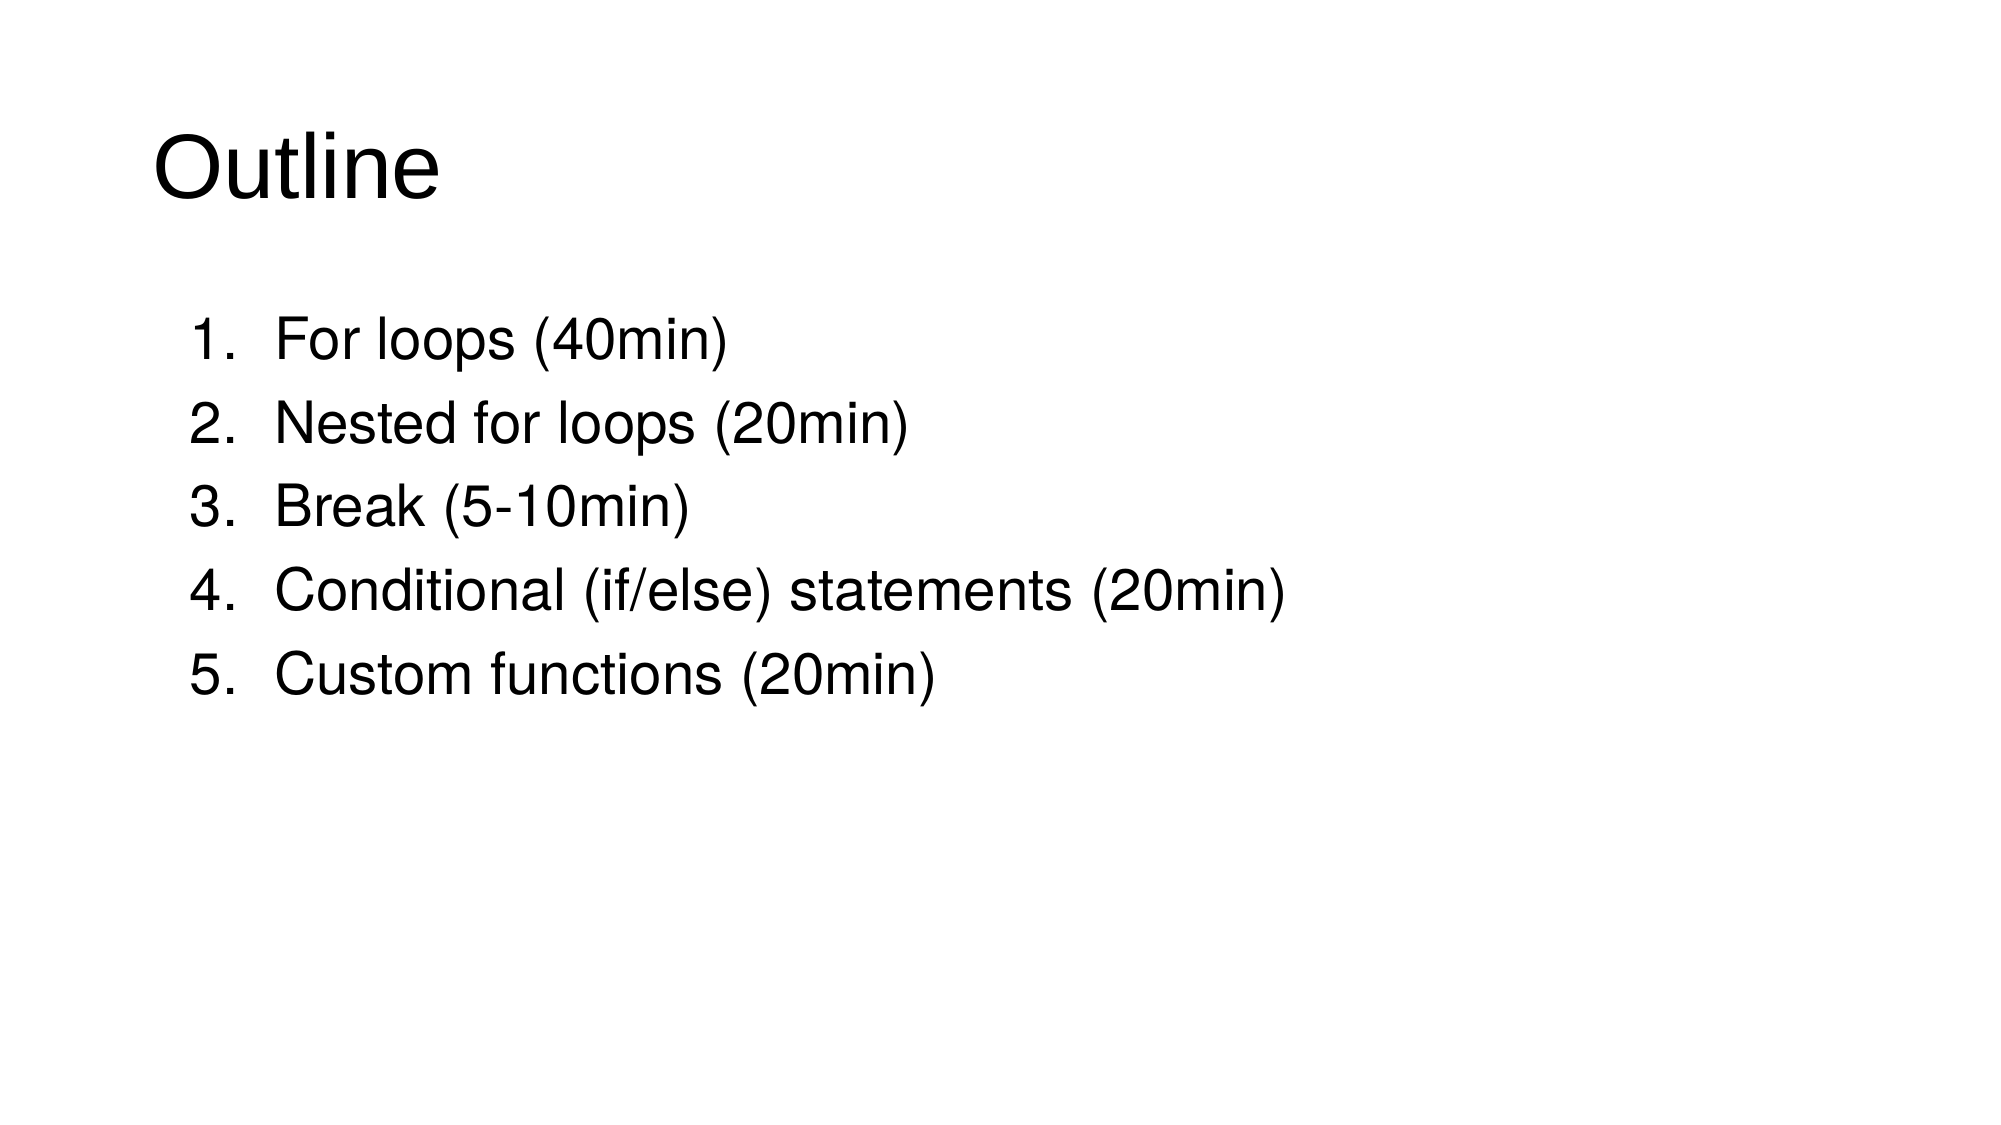

# Outline
For loops (40min)
Nested for loops (20min)
Break (5-10min)
Conditional (if/else) statements (20min)
Custom functions (20min)